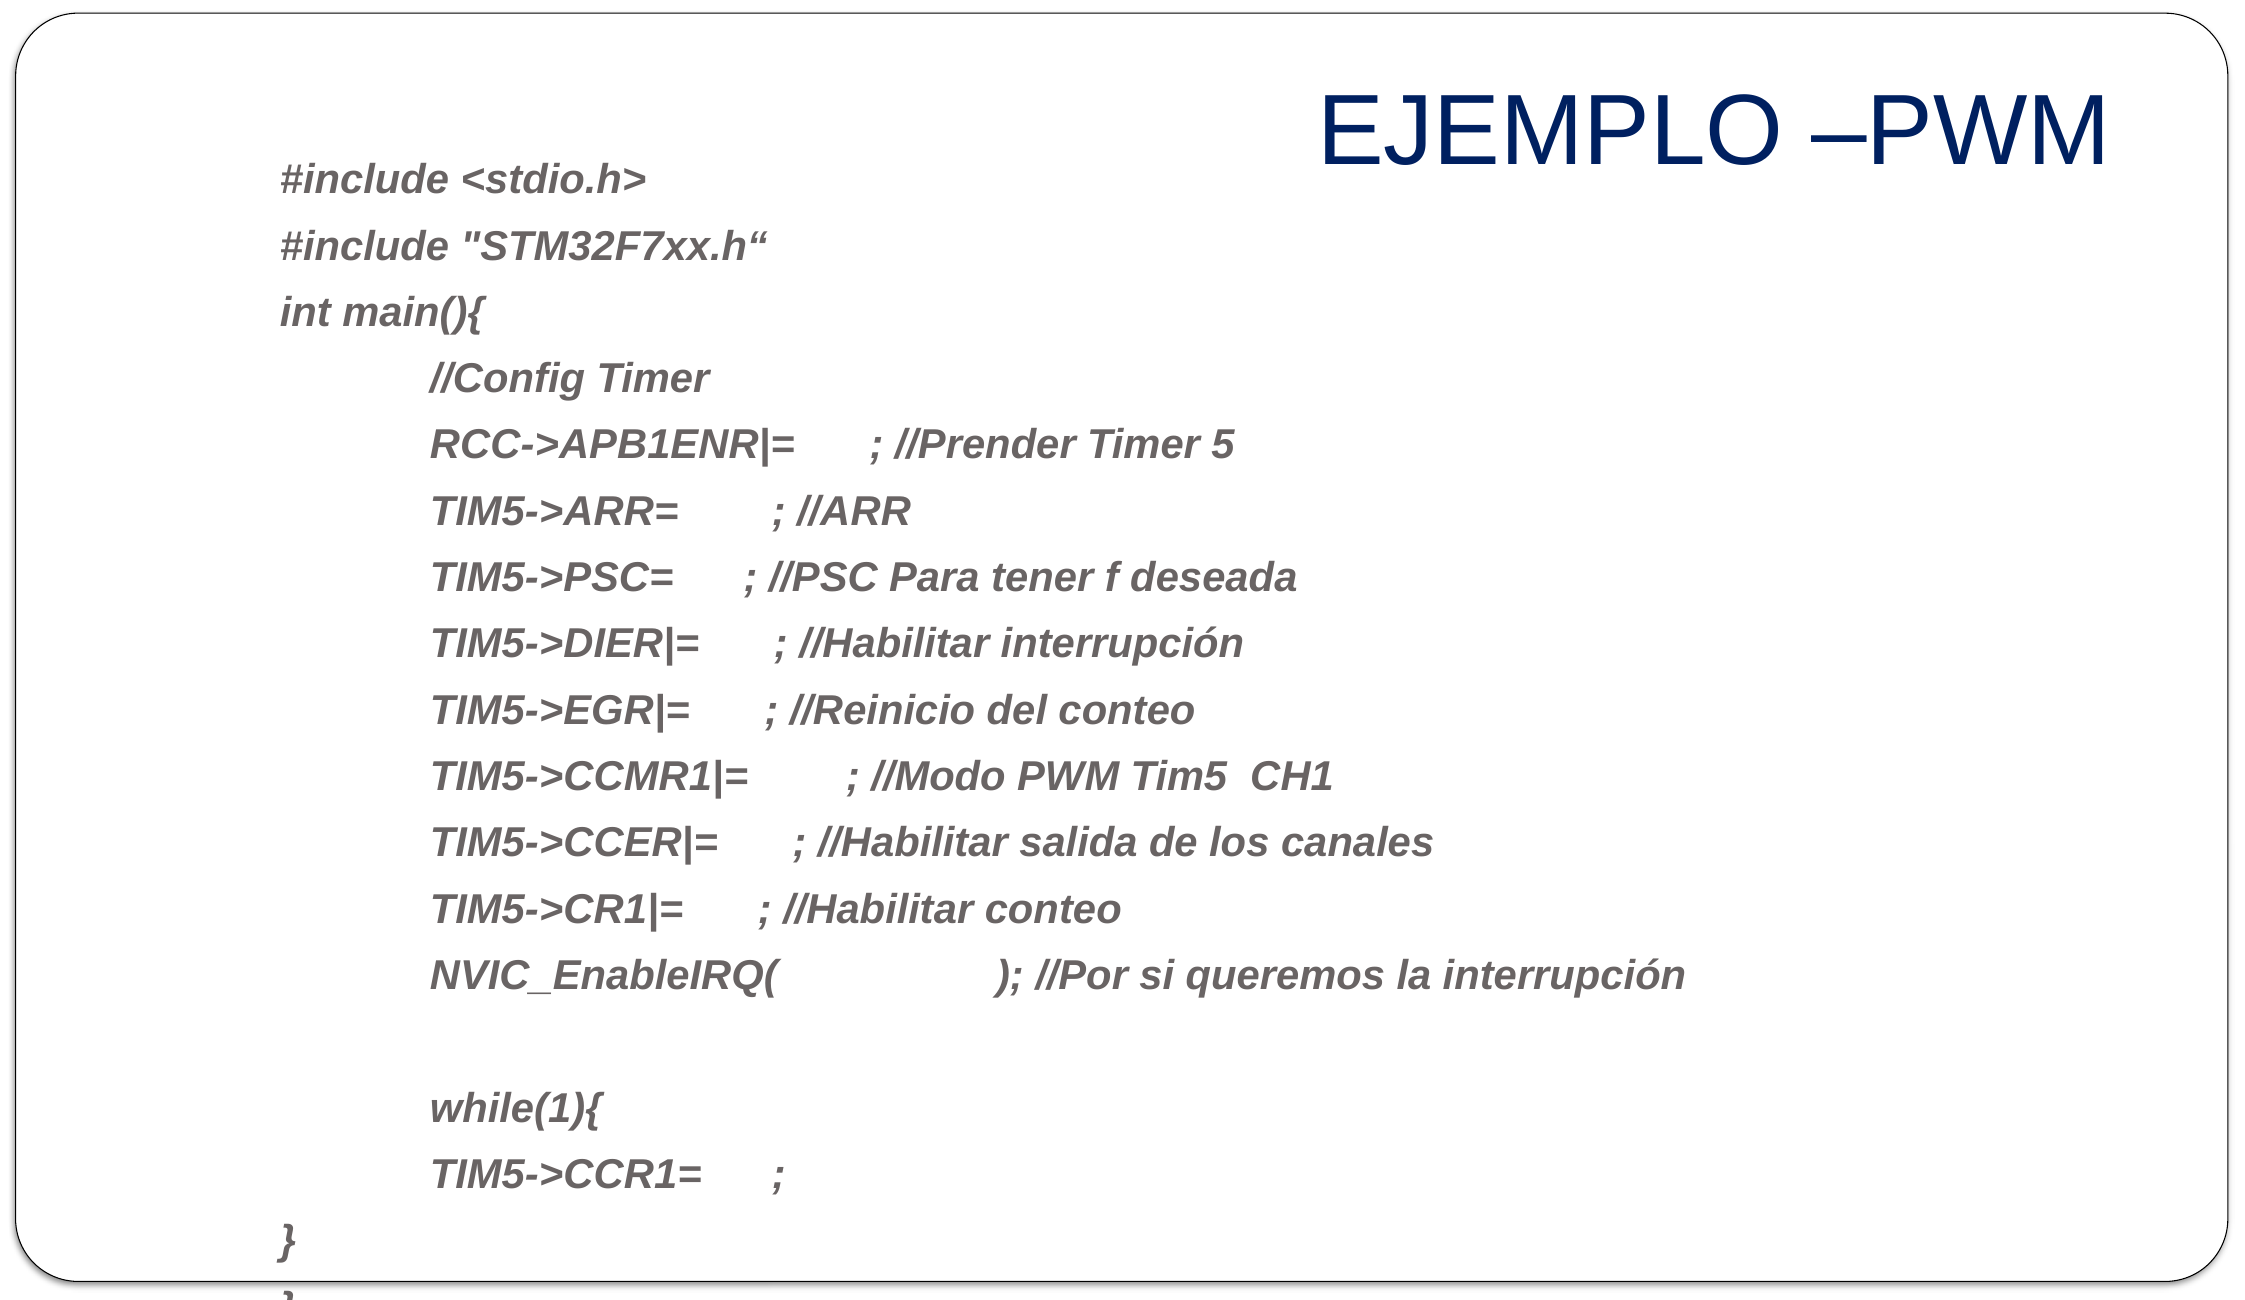

# EJEMPLO –PWM
#include <stdio.h>
#include "STM32F7xx.h“
int main(){
	//Config Timer
	RCC->APB1ENR|=0X8; //Prender Timer 5
	TIM5->ARR=1000; //ARR
	TIM5->PSC=319; //PSC Para tener f deseada
	TIM5->DIER|=0X1; //Habilitar interrupción
	TIM5->EGR|=0X1; //Reinicio del conteo
	TIM5->CCMR1|=0X60; //Modo PWM Tim5  CH1 - Como salida 00 en CC1S
	TIM5->CCER|=0X1; //Habilitar salida de los canales
	TIM5->CR1|=0X1; //Habilitar conteo
	NVIC_EnableIRQ(TIM5_IRQn); //Por si queremos la interrupción

	while(1){
	TIM5->CCR1=500;
}
}